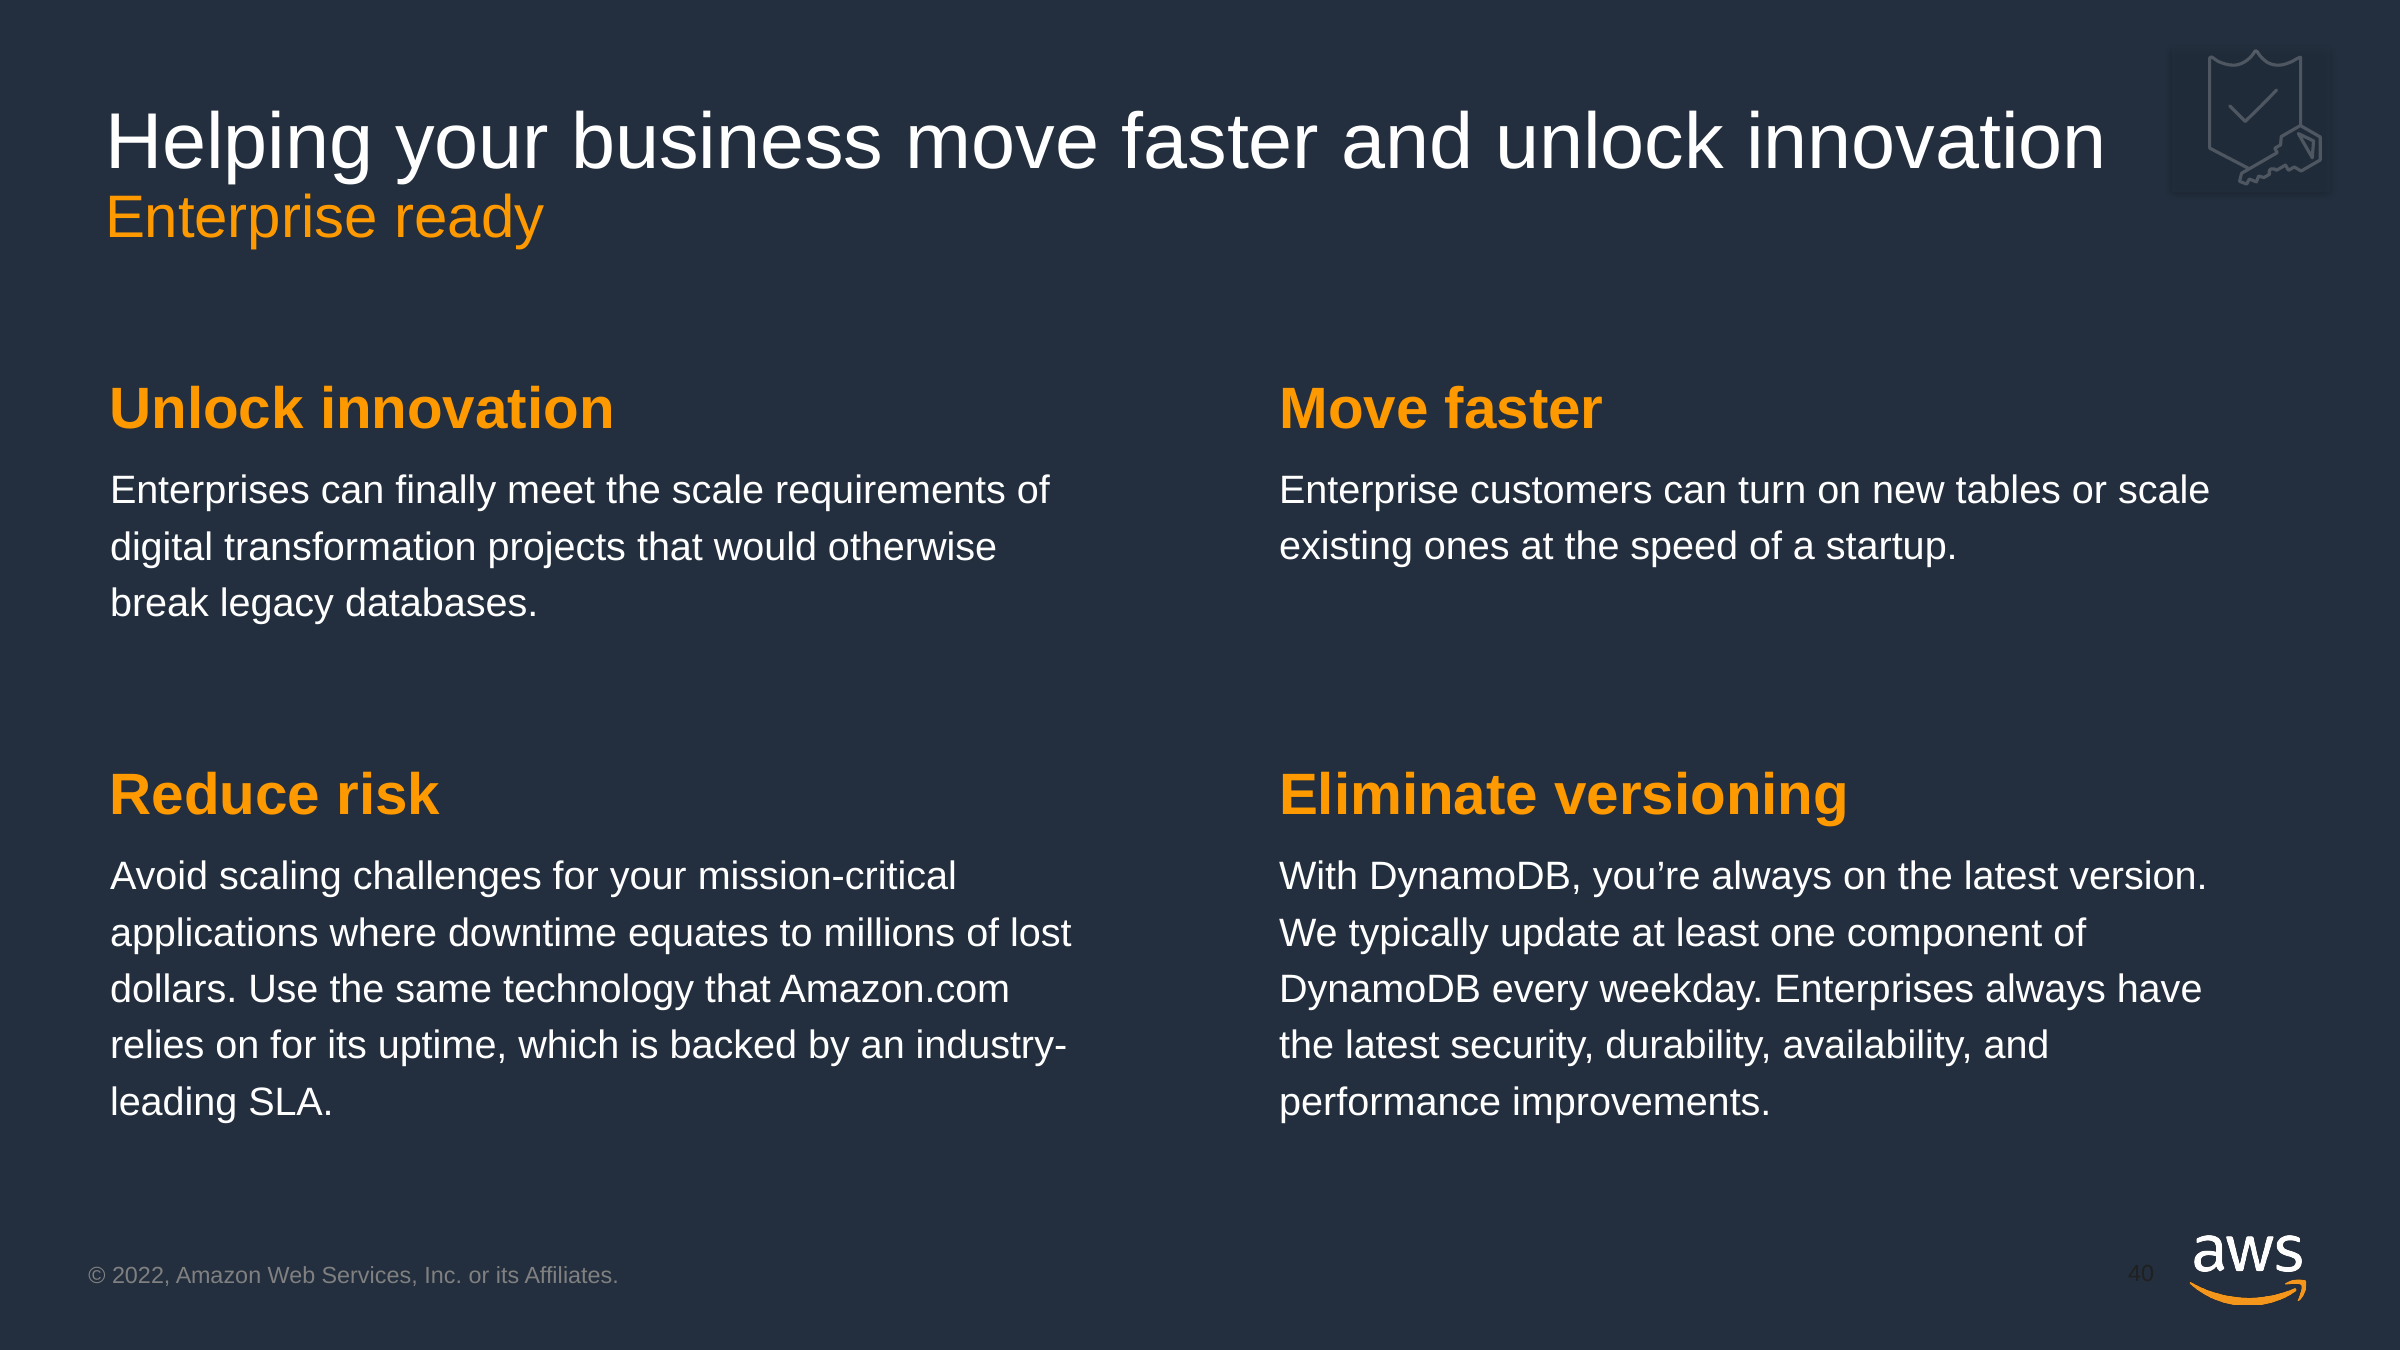

# Helping your business move faster and unlock innovation Enterprise ready
Unlock innovation
Move faster
Enterprises can finally meet the scale requirements of digital transformation projects that would otherwise break legacy databases.

Enterprise customers can turn on new tables or scale existing ones at the speed of a startup.
Reduce risk
Eliminate versioning
Avoid scaling challenges for your mission-critical applications where downtime equates to millions of lost dollars. Use the same technology that Amazon.com relies on for its uptime, which is backed by an industry-leading SLA.

With DynamoDB, you’re always on the latest version. We typically update at least one component of DynamoDB every weekday. Enterprises always have the latest security, durability, availability, and performance improvements.
40